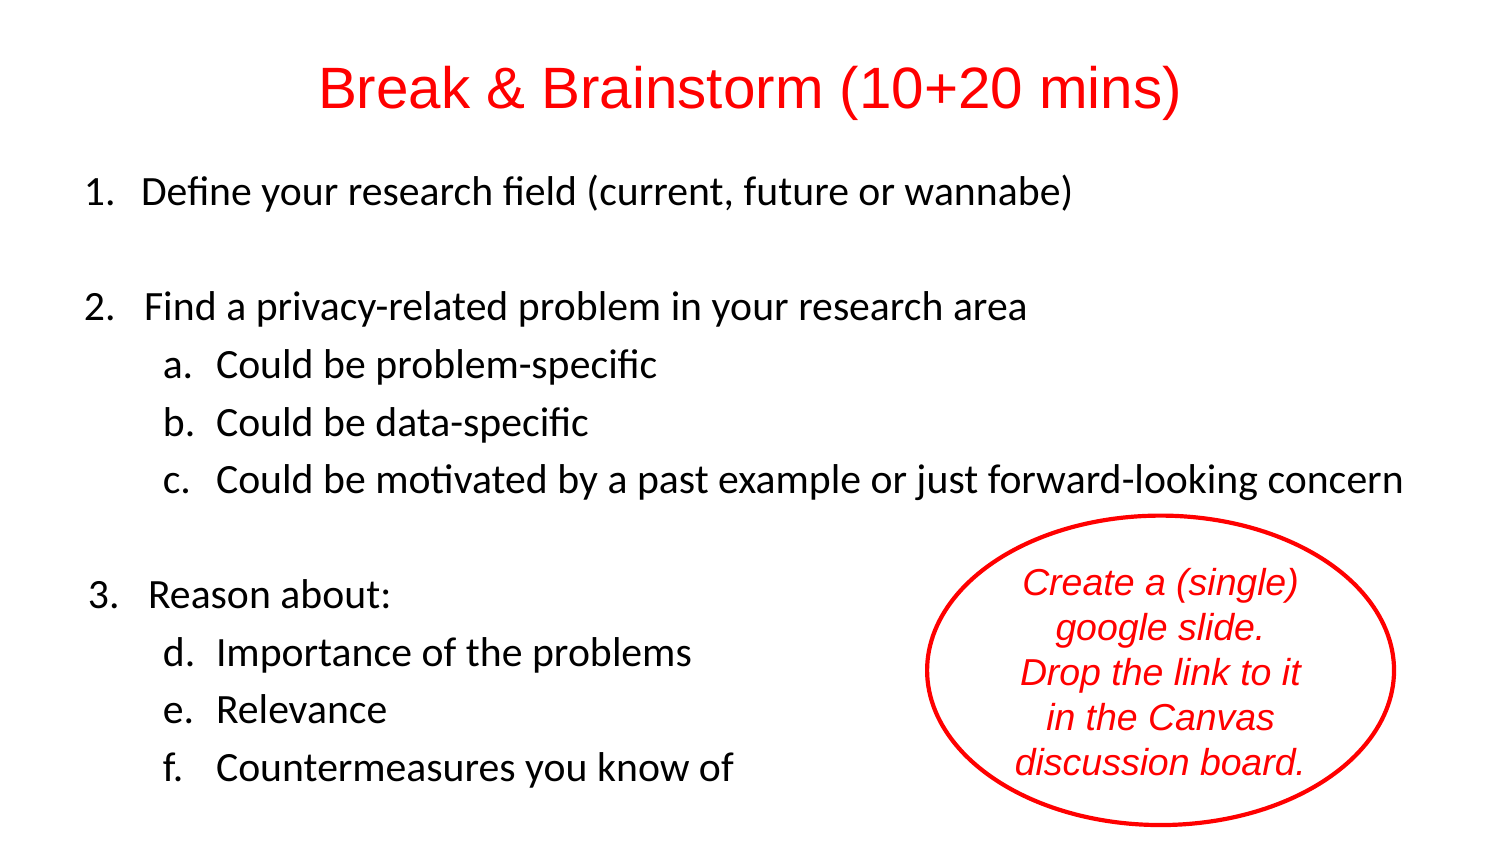

Break & Brainstorm (10+20 mins)
Define your research field (current, future or wannabe)

2.   Find a privacy-related problem in your research area
Could be problem-specific
Could be data-specific
Could be motivated by a past example or just forward-looking concern

3.   Reason about:
Importance of the problems
Relevance
Countermeasures you know of
Create a (single) google slide.
Drop the link to it in the Canvas discussion board.